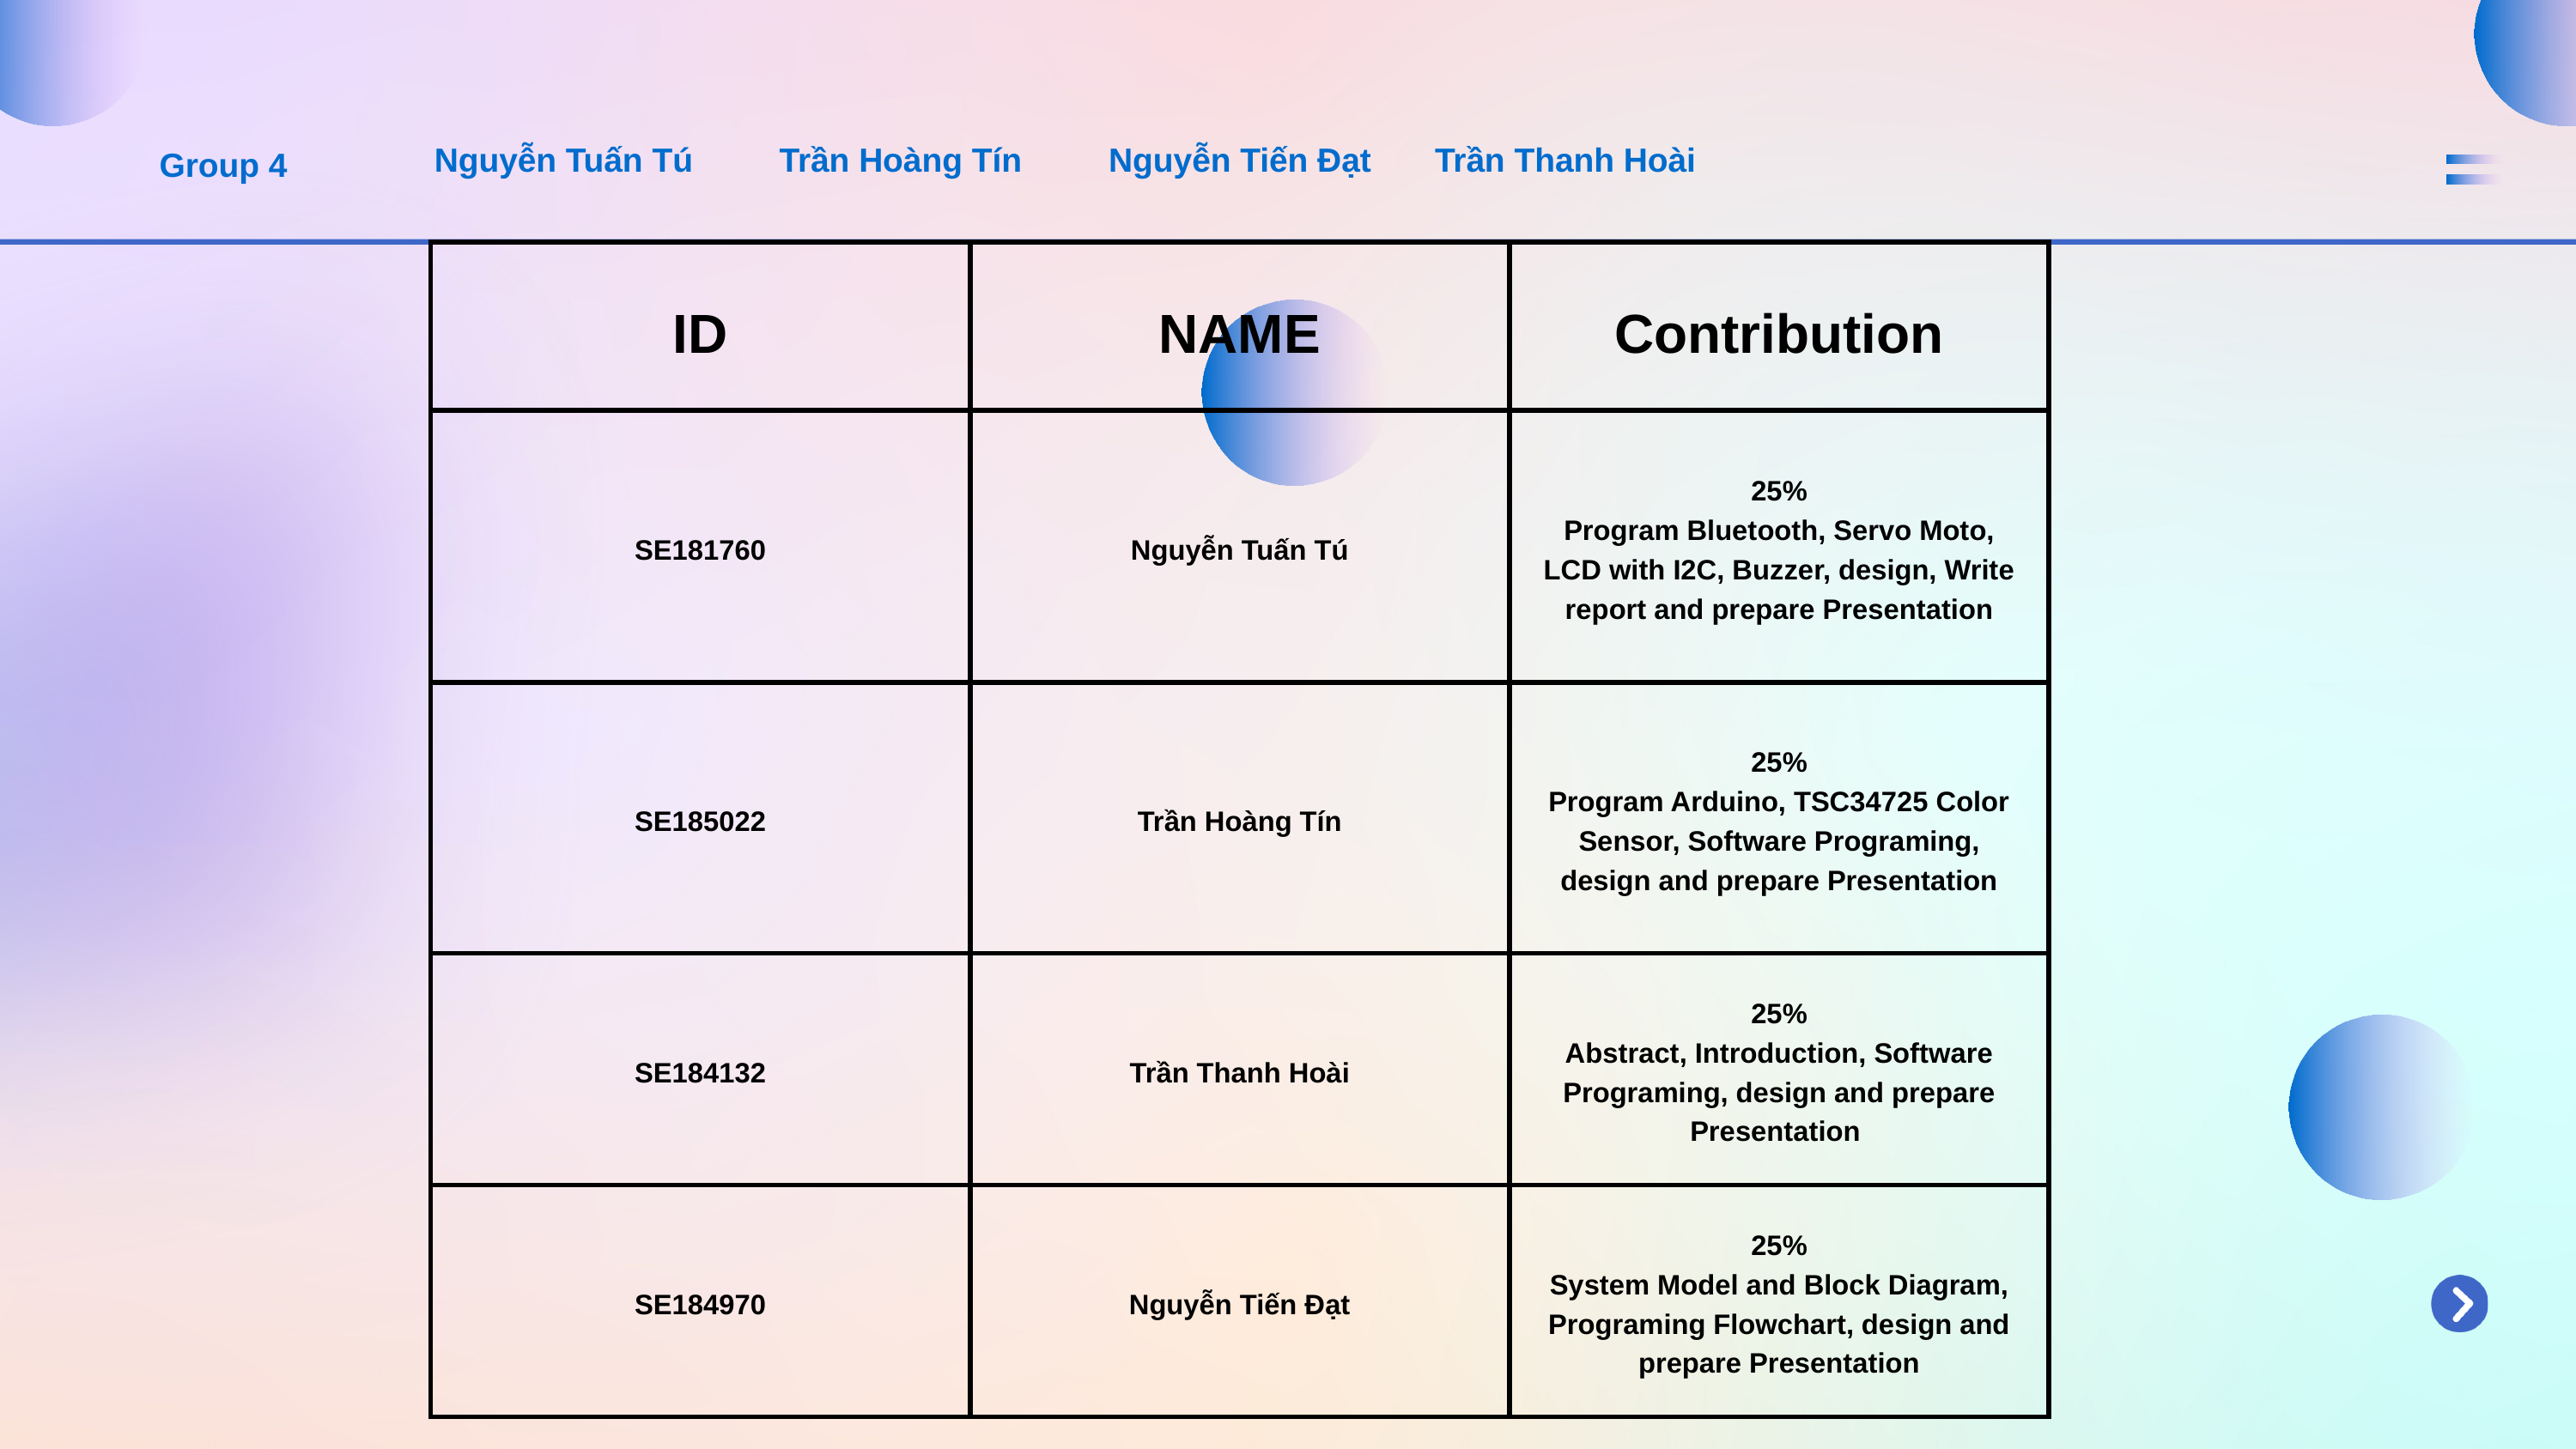

Nguyễn Tuấn Tú
Trần Hoàng Tín
Nguyễn Tiến Đạt
Trần Thanh Hoài
Group 4

| ID | NAME | Contribution |
| --- | --- | --- |
| SE181760 | Nguyễn Tuấn Tú | 25% Program Bluetooth, Servo Moto, LCD with I2C, Buzzer, design, Write report and prepare Presentation |
| SE185022 | Trần Hoàng Tín | 25% Program Arduino, TSC34725 Color Sensor, Software Programing, design and prepare Presentation |
| SE184132 | Trần Thanh Hoài | 25% Abstract, Introduction, Software Programing, design and prepare Presentation |
| SE184970 | Nguyễn Tiến Đạt | 25% System Model and Block Diagram, Programing Flowchart, design and prepare Presentation |